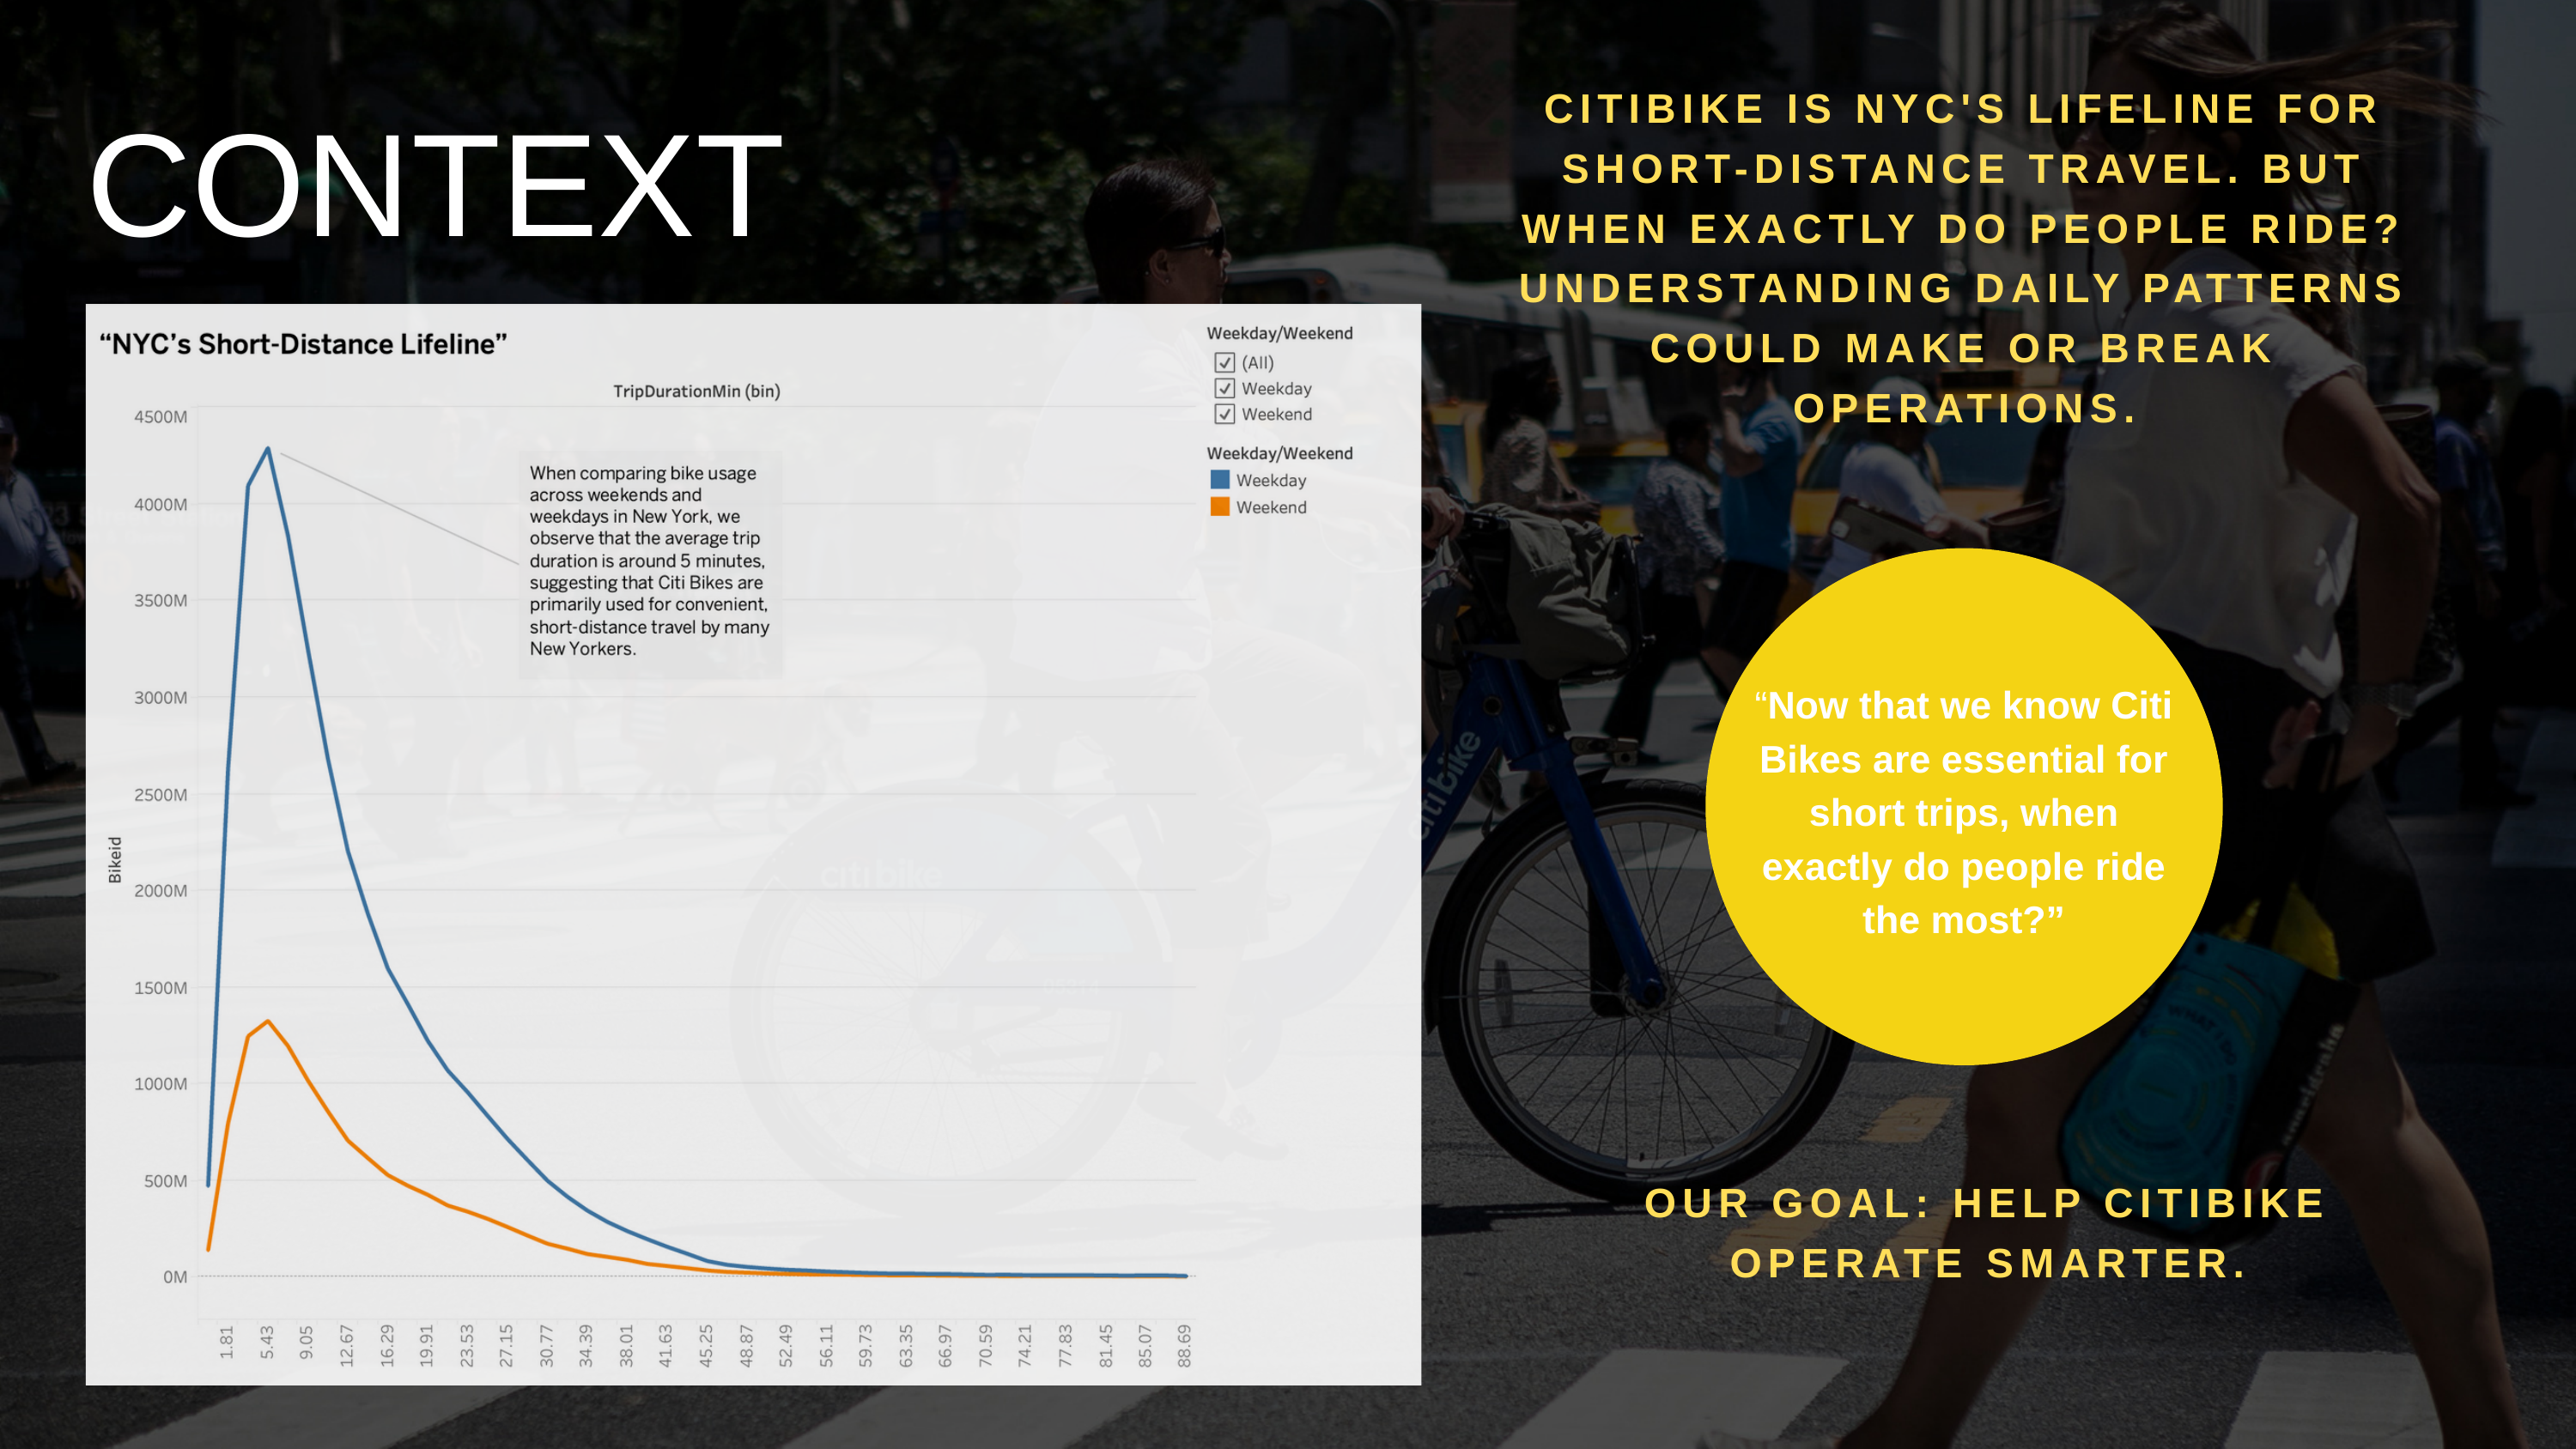

CITIBIKE IS NYC'S LIFELINE FOR SHORT-DISTANCE TRAVEL. BUT WHEN EXACTLY DO PEOPLE RIDE? UNDERSTANDING DAILY PATTERNS COULD MAKE OR BREAK OPERATIONS.

CONTEXT

“Now that we know Citi Bikes are essential for short trips, when exactly do people ride the most?”

OUR GOAL: HELP CITIBIKE OPERATE SMARTER.